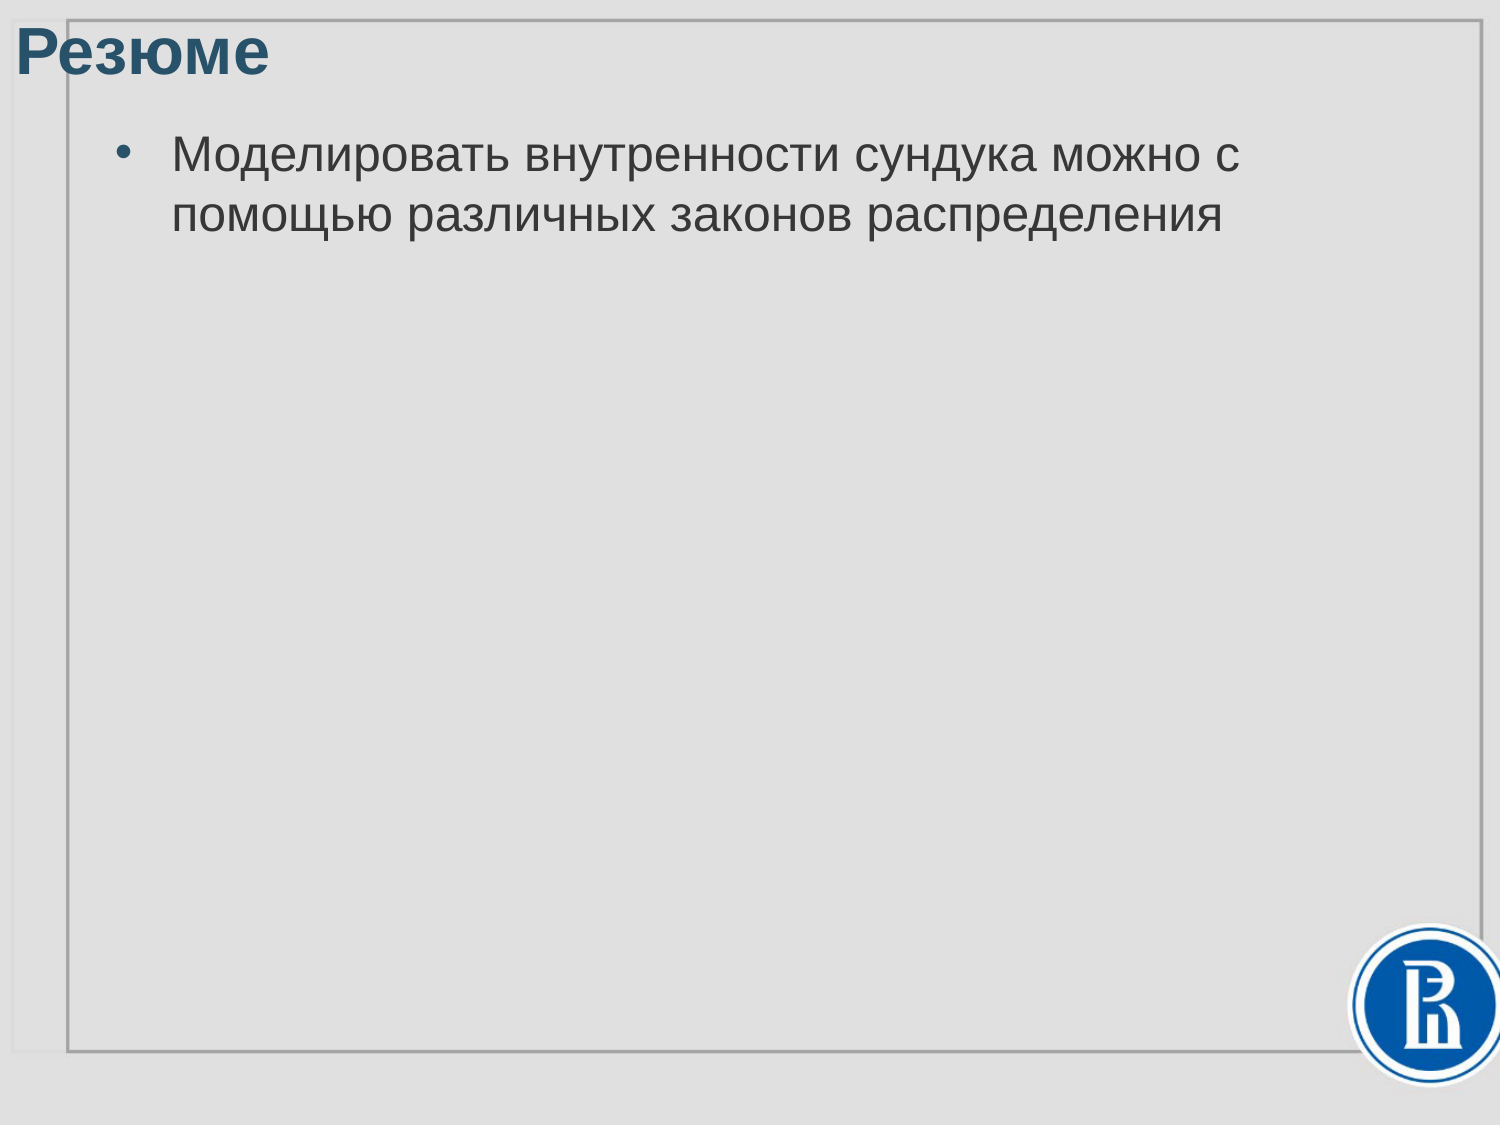

# Резюме
Моделировать внутренности сундука можно с помощью различных законов распределения